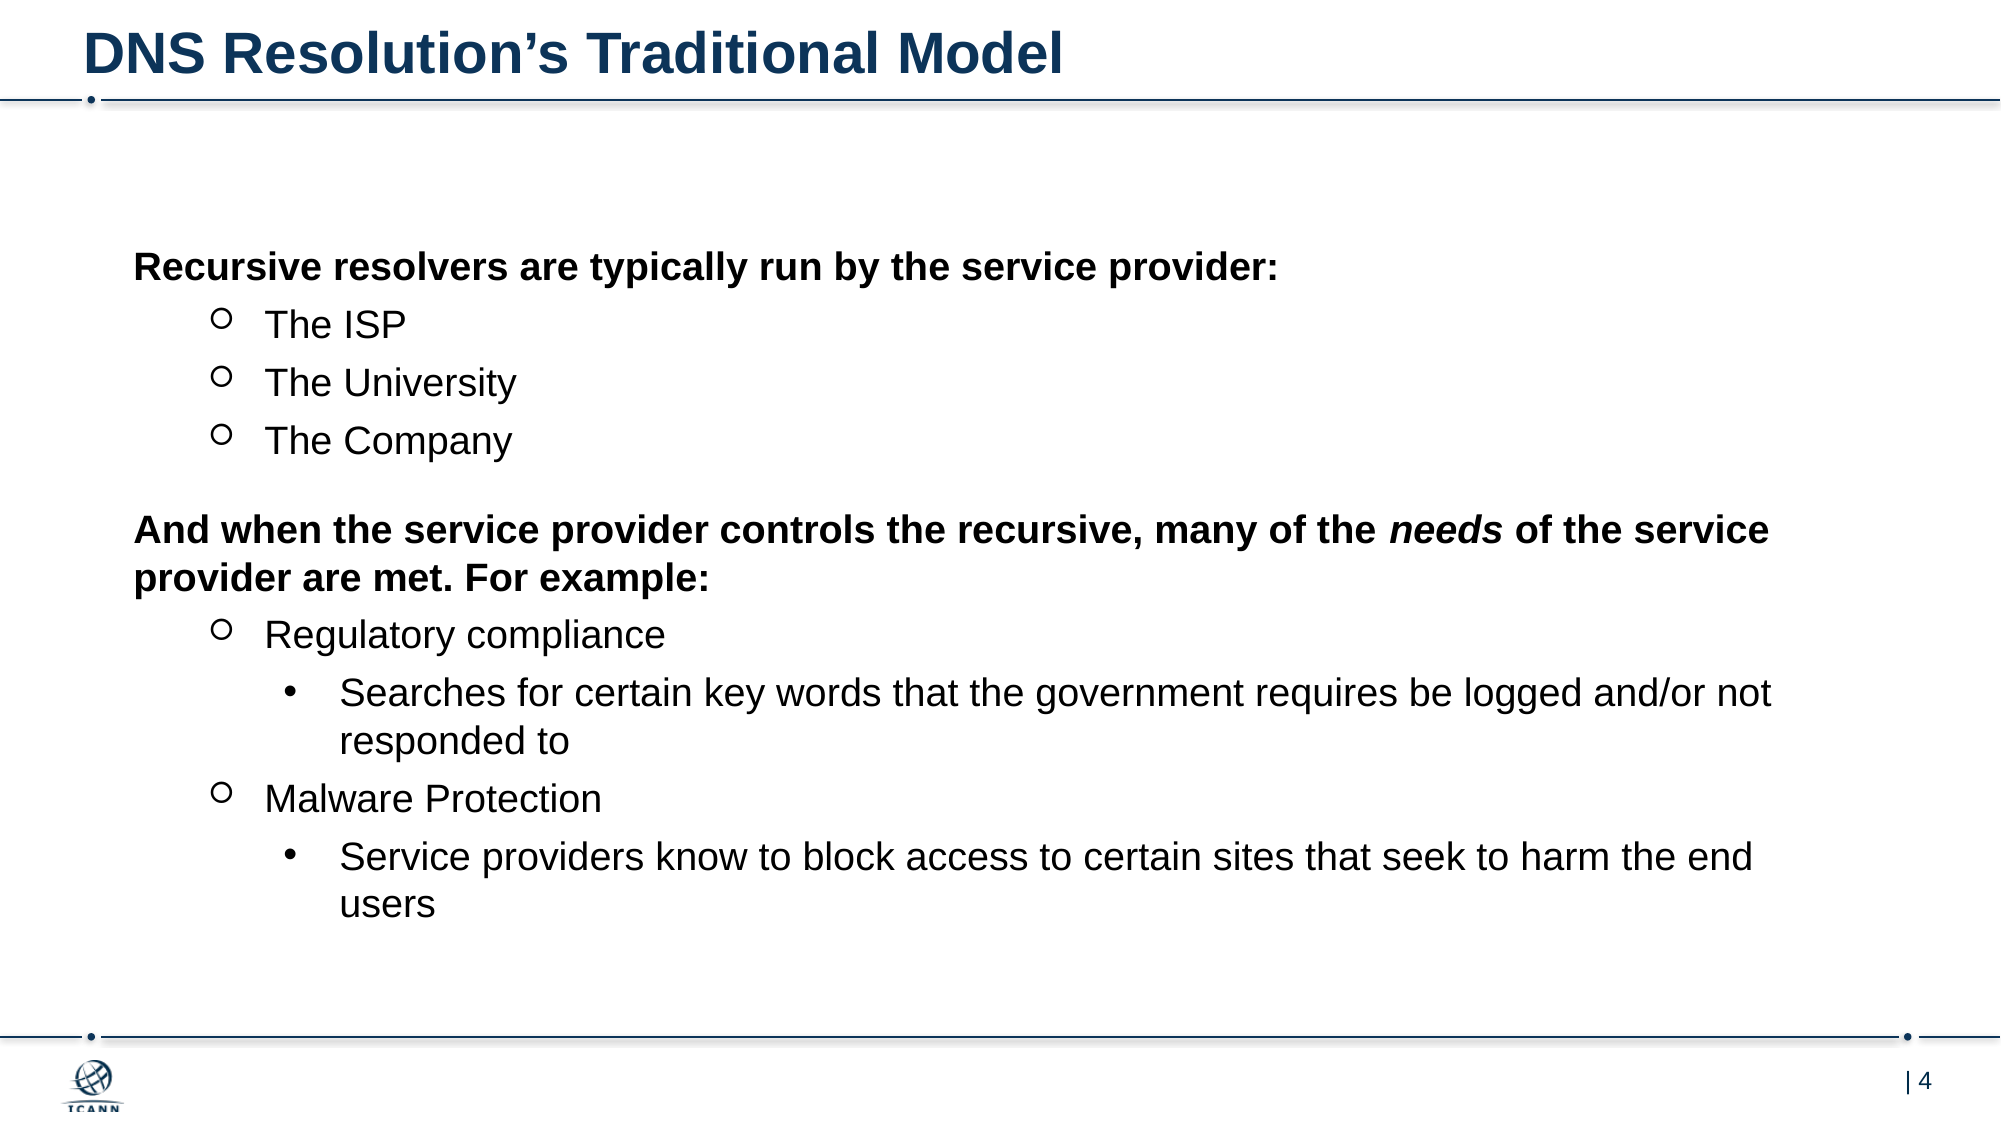

# DNS Resolution’s Traditional Model
Recursive resolvers are typically run by the service provider:
The ISP
The University
The Company
And when the service provider controls the recursive, many of the needs of the service provider are met. For example:
Regulatory compliance
Searches for certain key words that the government requires be logged and/or not responded to
Malware Protection
Service providers know to block access to certain sites that seek to harm the end users